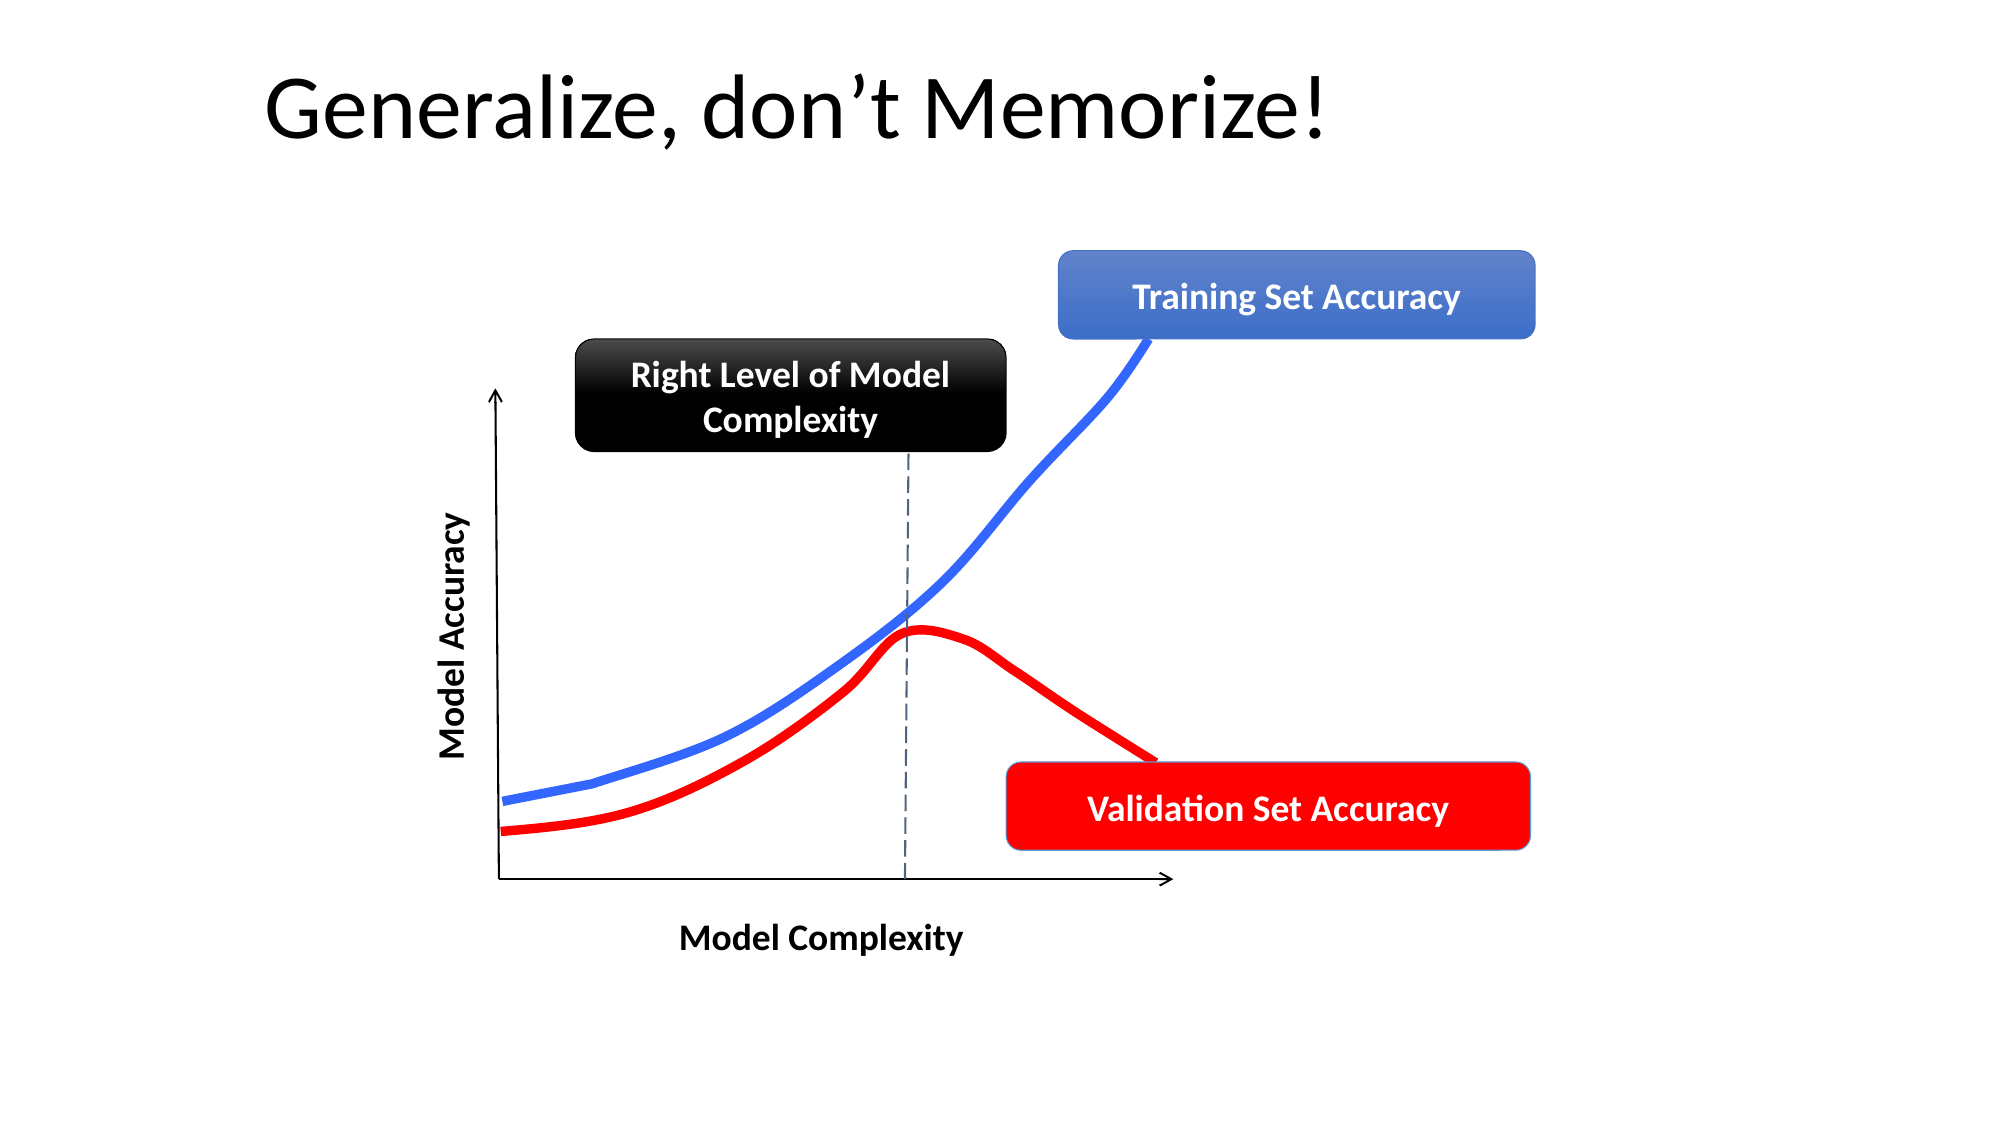

# Generalize, don’t Memorize!
Training Set Accuracy
Right Level of Model Complexity

Model Accuracy

Validation Set Accuracy
Model Complexity